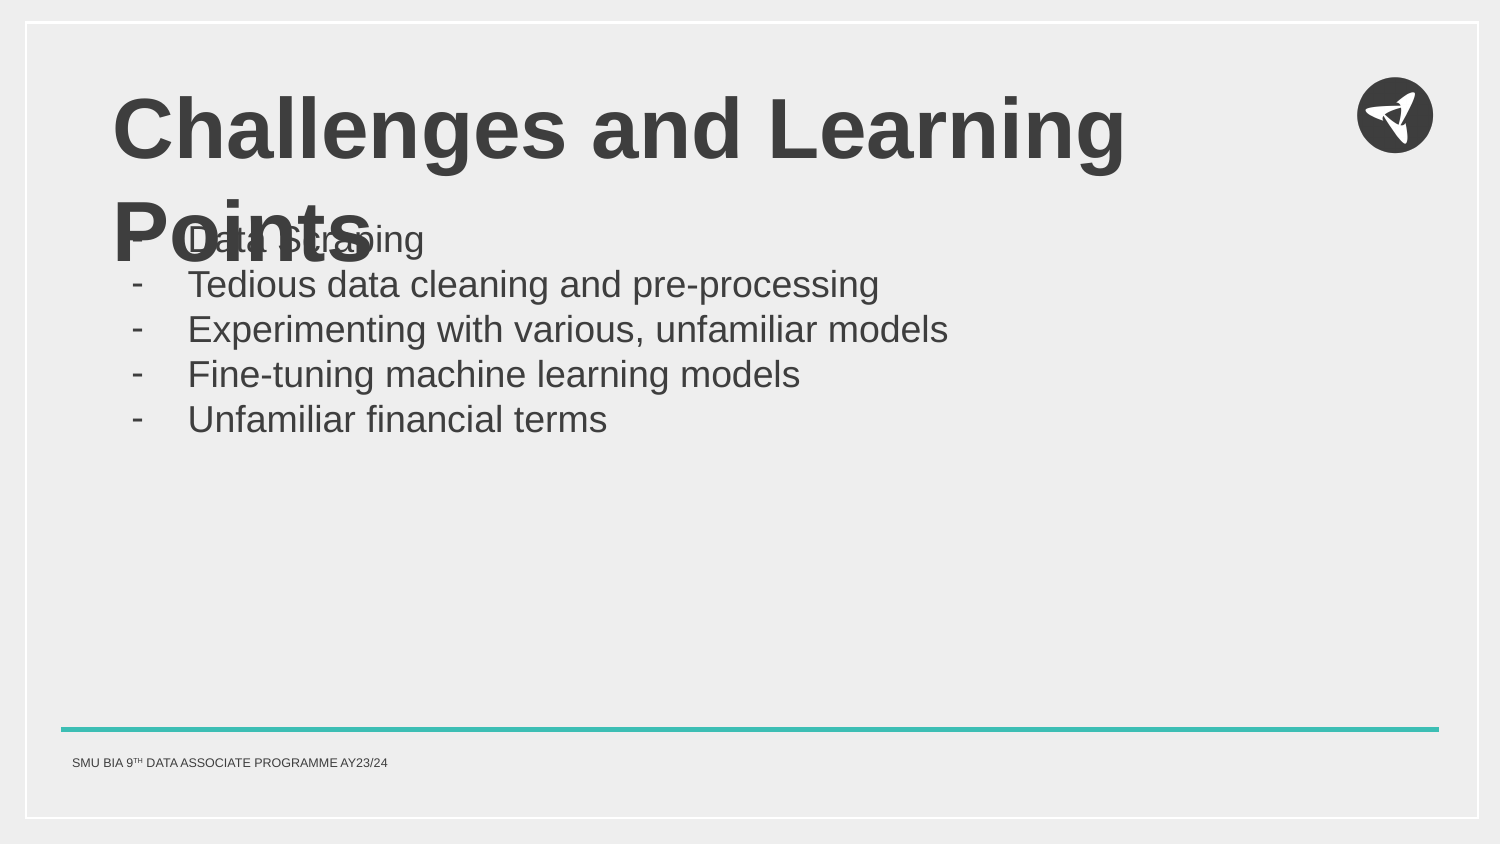

# Challenges and Learning Points
Data Scraping
Tedious data cleaning and pre-processing
Experimenting with various, unfamiliar models
Fine-tuning machine learning models
Unfamiliar financial terms